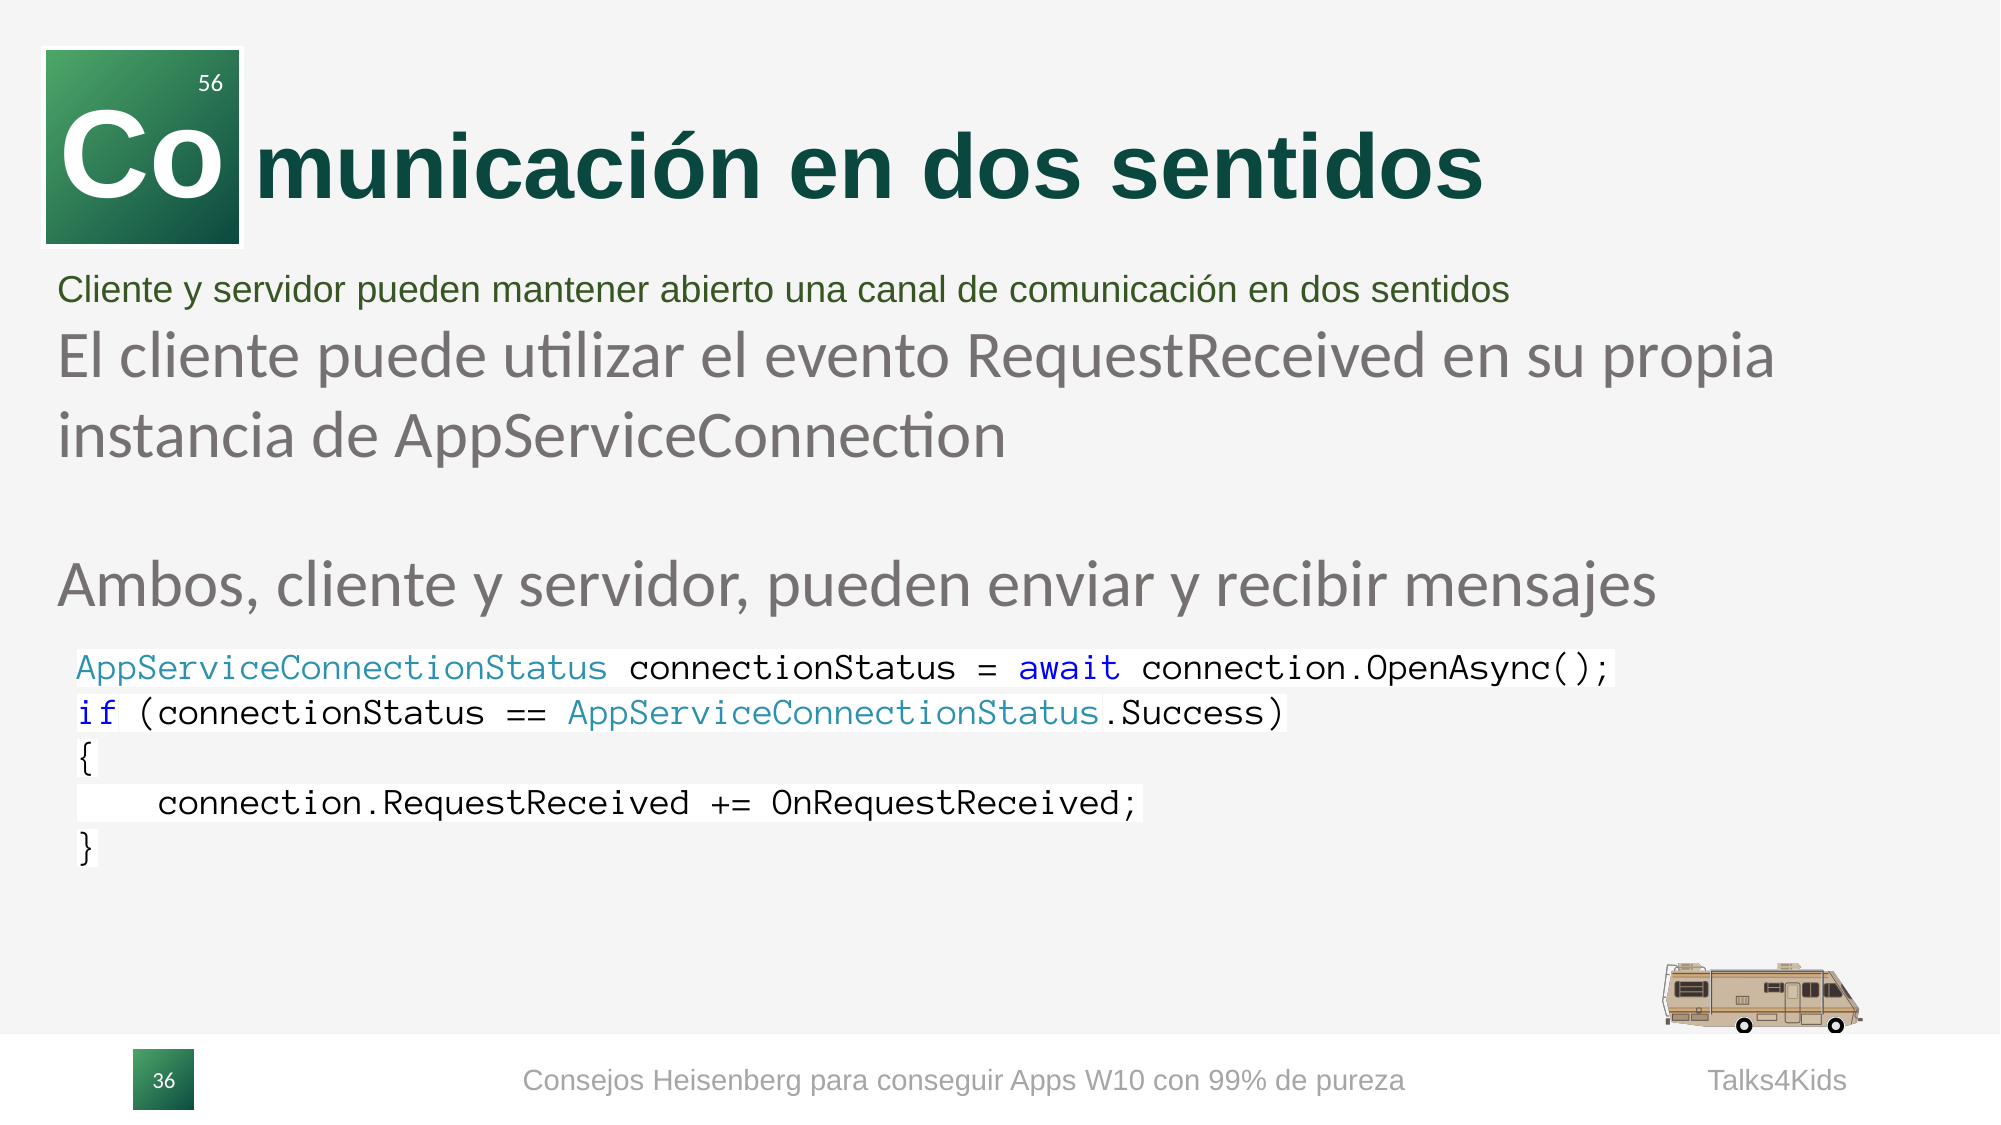

Co
56
# municación en dos sentidos
Cliente y servidor pueden mantener abierto una canal de comunicación en dos sentidos
El cliente puede utilizar el evento RequestReceived en su propia instancia de AppServiceConnection

Ambos, cliente y servidor, pueden enviar y recibir mensajes

AppServiceConnectionStatus connectionStatus = await connection.OpenAsync();
if (connectionStatus == AppServiceConnectionStatus.Success)
{
    connection.RequestReceived += OnRequestReceived;
}
Consejos Heisenberg para conseguir Apps W10 con 99% de pureza
Talks4Kids